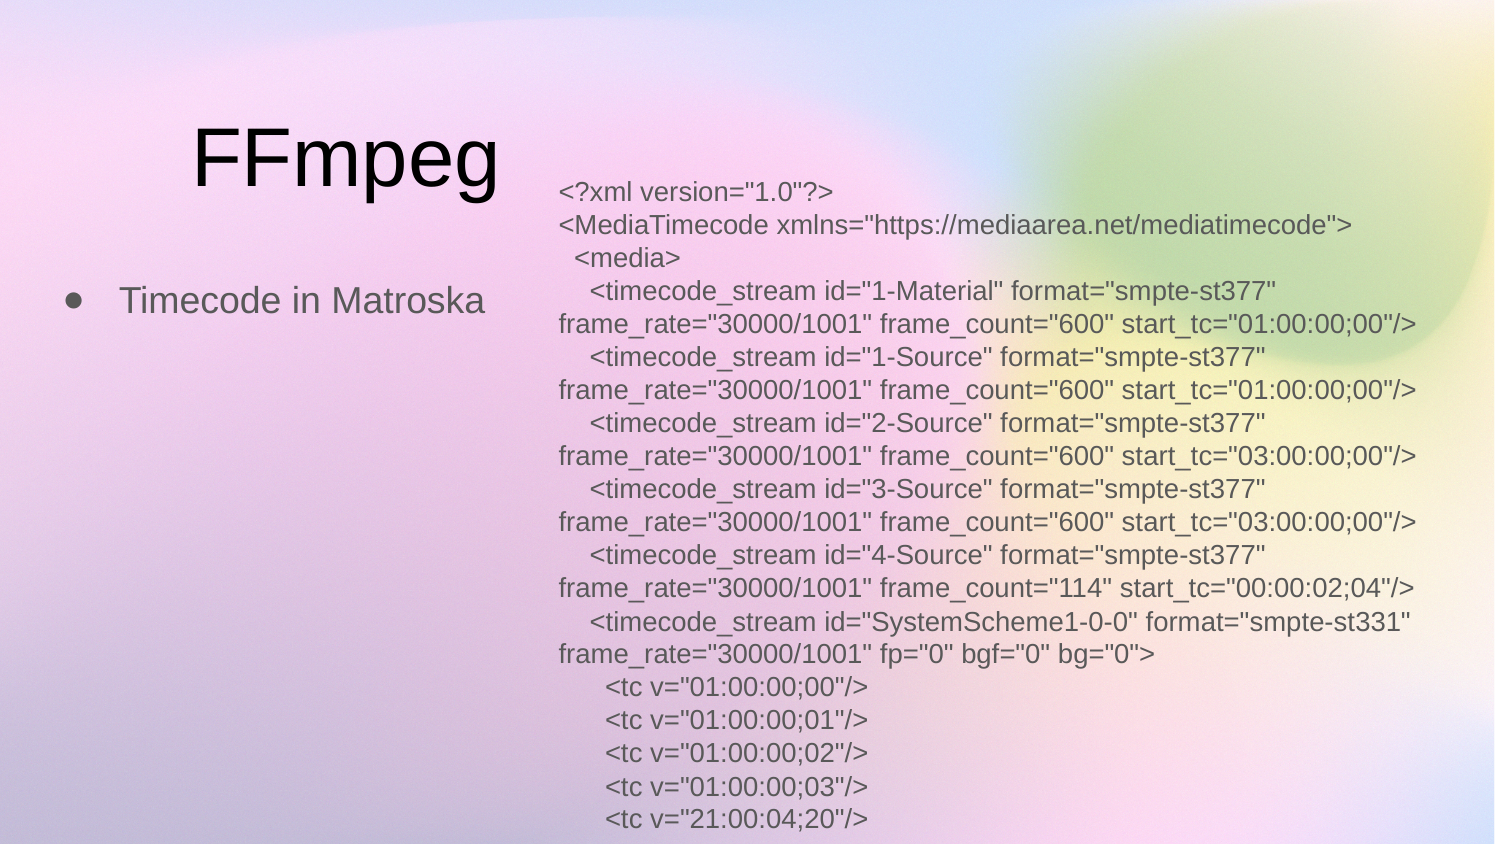

FFmpeg
<?xml version="1.0"?>
<MediaTimecode xmlns="https://mediaarea.net/mediatimecode">
  <media>
    <timecode_stream id="1-Material" format="smpte-st377" frame_rate="30000/1001" frame_count="600" start_tc="01:00:00;00"/>
    <timecode_stream id="1-Source" format="smpte-st377" frame_rate="30000/1001" frame_count="600" start_tc="01:00:00;00"/>
    <timecode_stream id="2-Source" format="smpte-st377" frame_rate="30000/1001" frame_count="600" start_tc="03:00:00;00"/>
    <timecode_stream id="3-Source" format="smpte-st377" frame_rate="30000/1001" frame_count="600" start_tc="03:00:00;00"/>
    <timecode_stream id="4-Source" format="smpte-st377" frame_rate="30000/1001" frame_count="114" start_tc="00:00:02;04"/>
    <timecode_stream id="SystemScheme1-0-0" format="smpte-st331" frame_rate="30000/1001" fp="0" bgf="0" bg="0">
      <tc v="01:00:00;00"/>
      <tc v="01:00:00;01"/>
      <tc v="01:00:00;02"/>
      <tc v="01:00:00;03"/>
      <tc v="21:00:04;20"/>

Timecode in Matroska